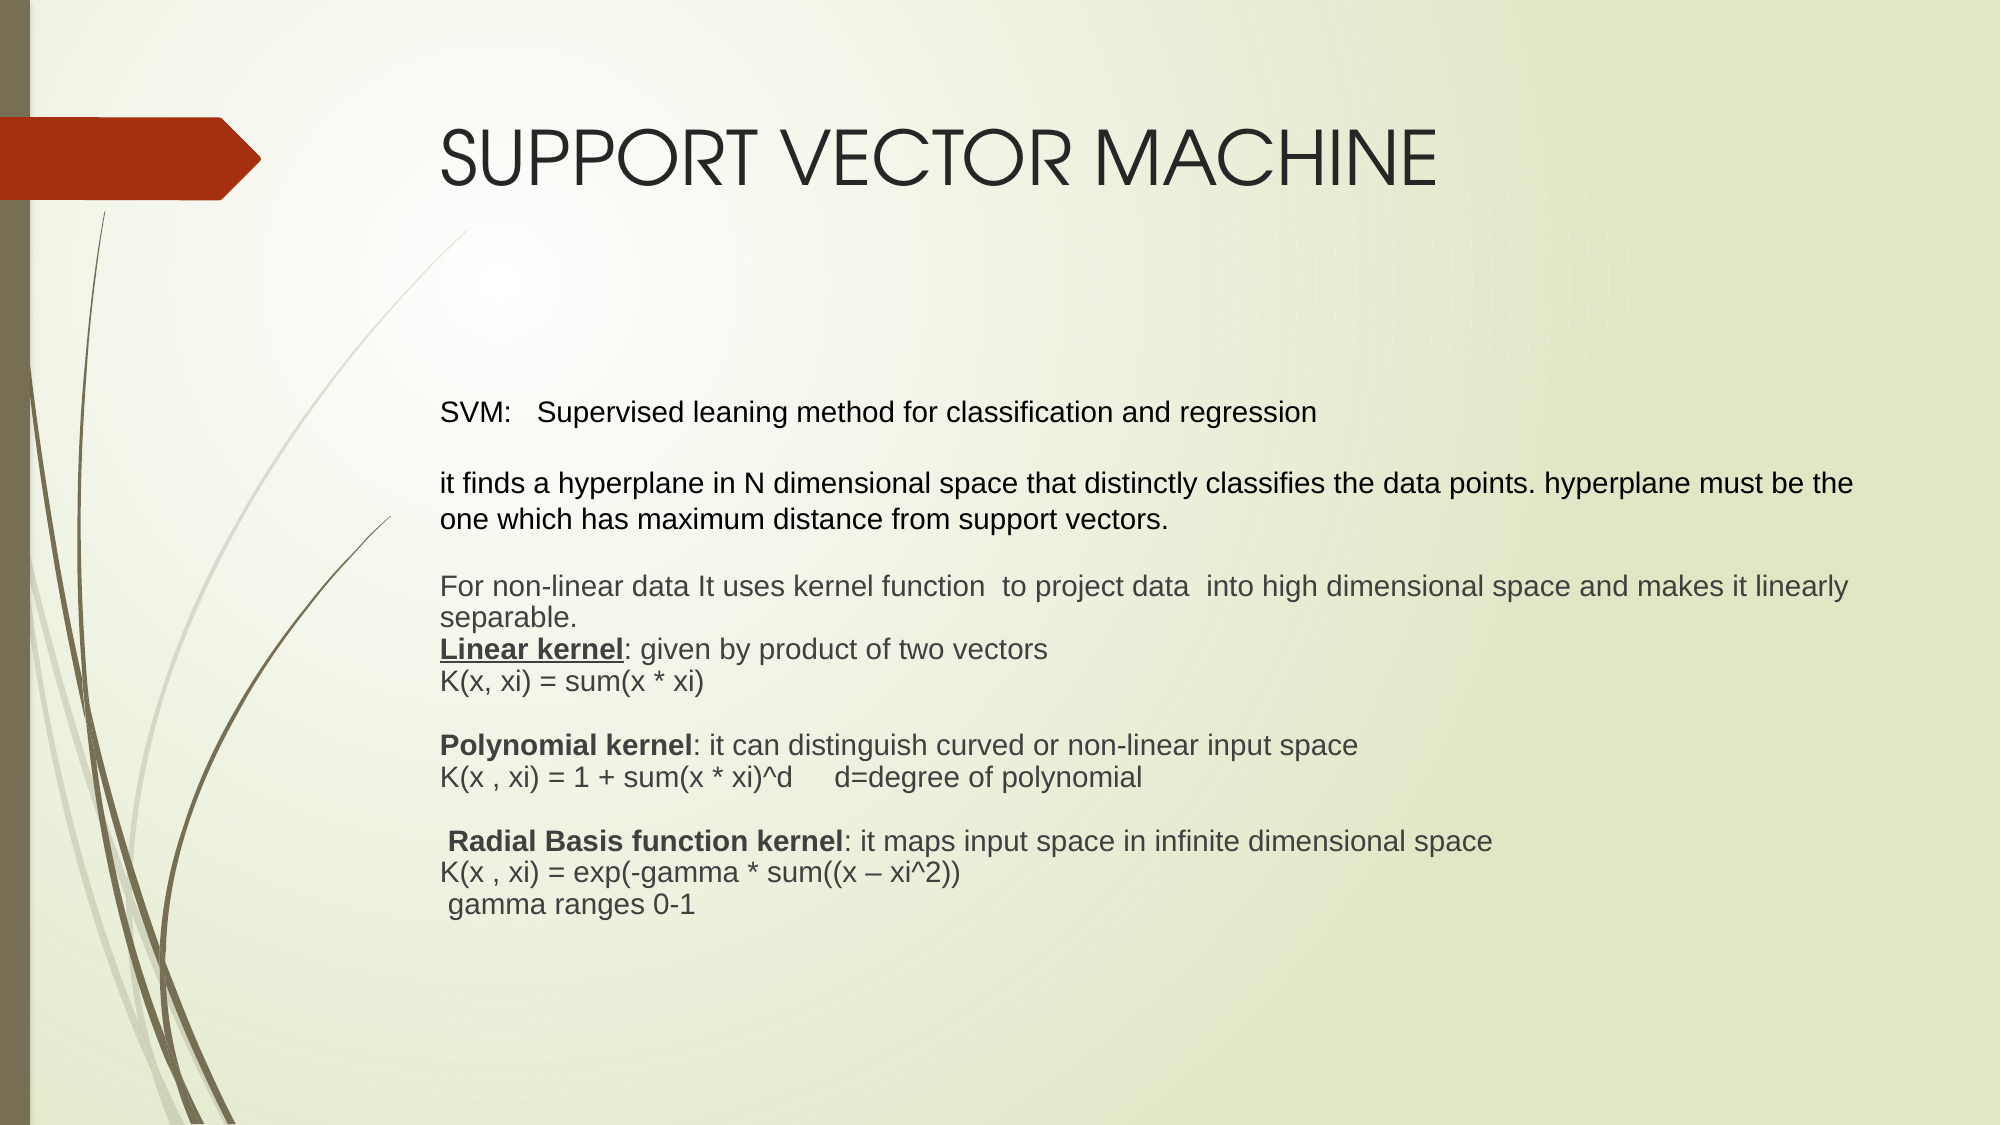

# SUPPORT VECTOR MACHINE

SVM:   Supervised leaning method for classification and regression

it finds a hyperplane in N dimensional space that distinctly classifies the data points. hyperplane must be the
one which has maximum distance from support vectors.

For non-linear data It uses kernel function  to project data  into high dimensional space and makes it linearly separable.
Linear kernel: given by product of two vectors
K(x, xi) = sum(x * xi)

Polynomial kernel: it can distinguish curved or non-linear input space
K(x , xi) = 1 + sum(x * xi)^d     d=degree of polynomial

 Radial Basis function kernel: it maps input space in infinite dimensional space
K(x , xi) = exp(-gamma * sum((x – xi^2))
 gamma ranges 0-1